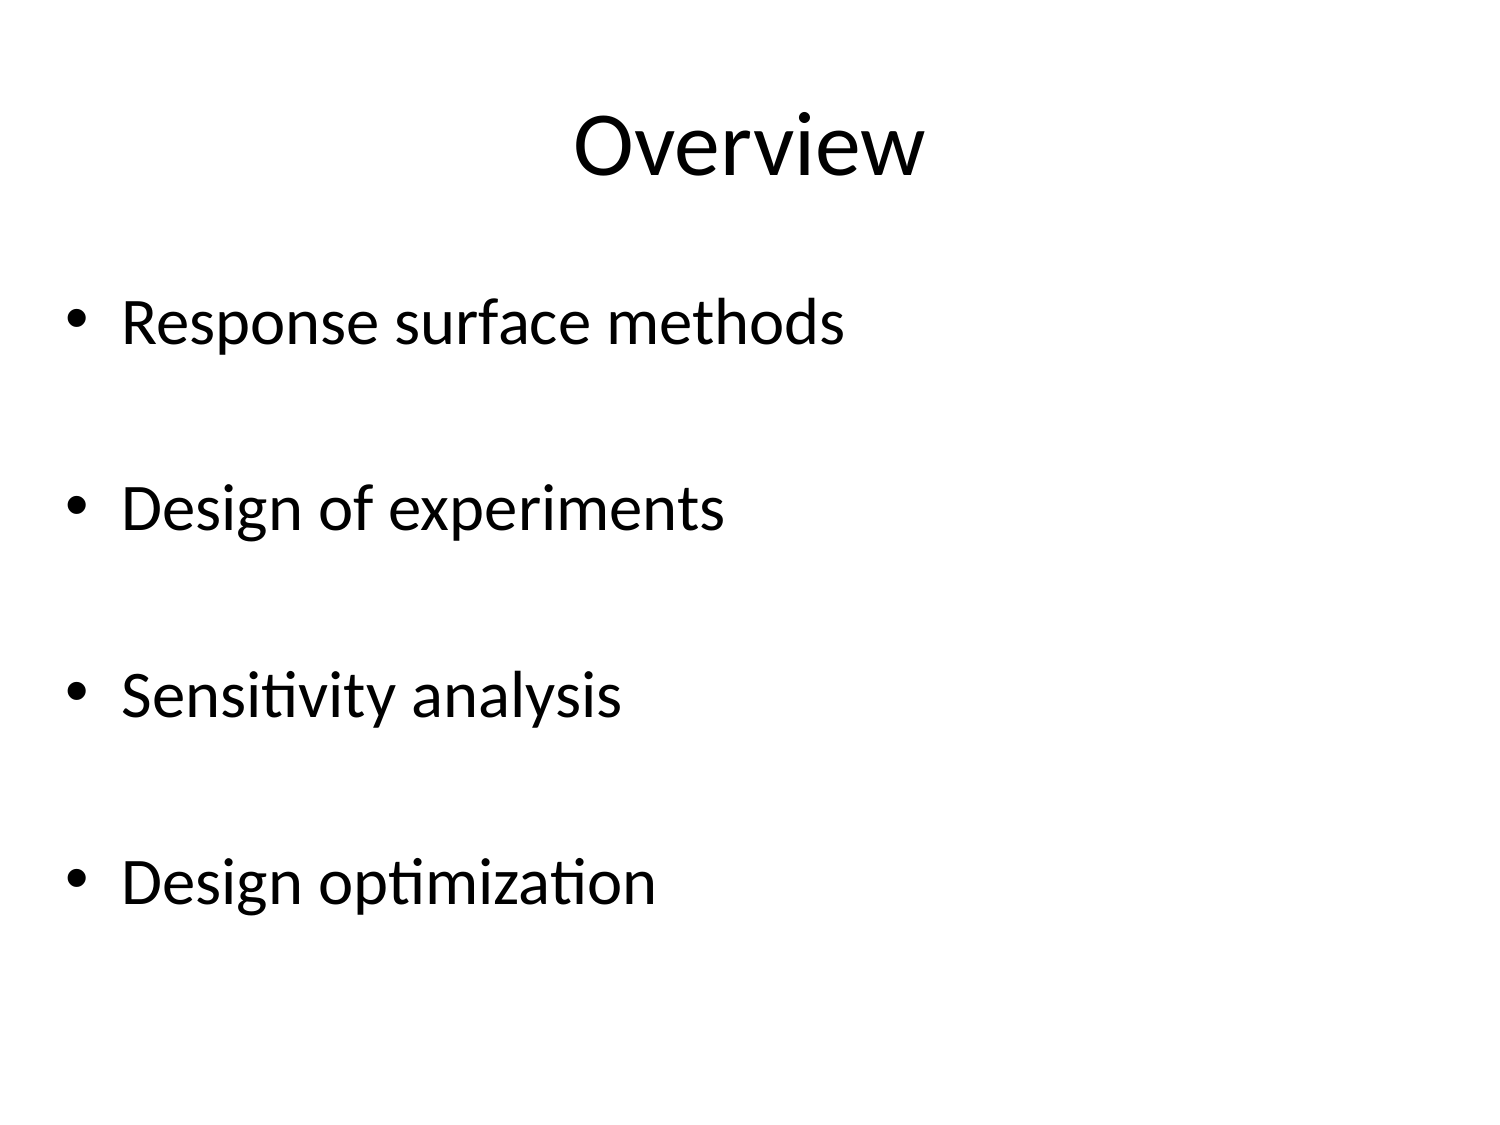

# Overview
Response surface methods

Design of experiments

Sensitivity analysis

Design optimization